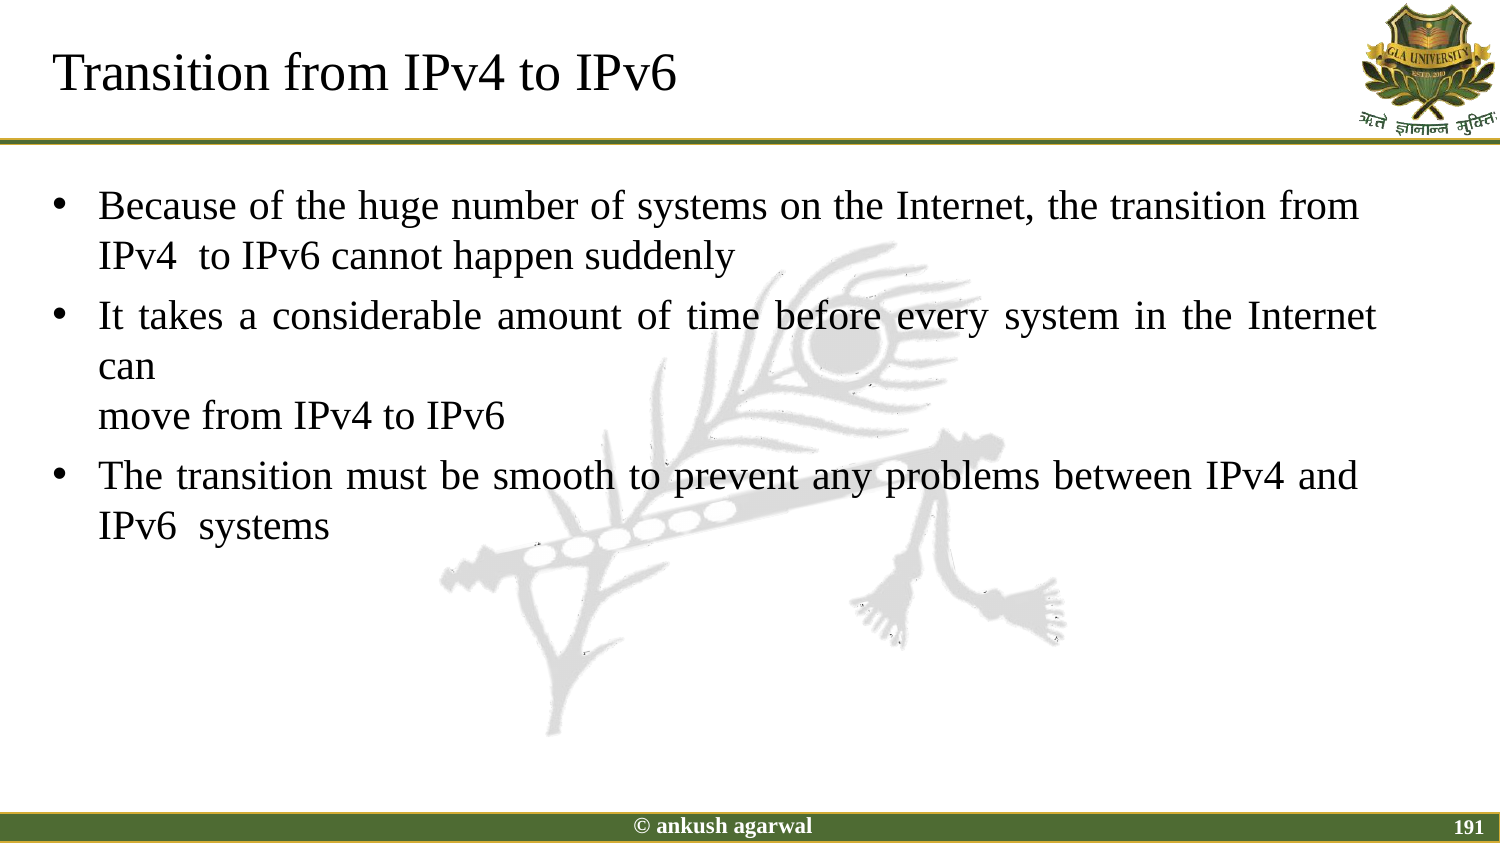

# Transition from IPv4 to IPv6
Because of the huge number of systems on the Internet, the transition from IPv4  to IPv6 cannot happen suddenly
It takes a considerable amount of time before every system in the Internet can
move from IPv4 to IPv6
The transition must be smooth to prevent any problems between IPv4 and IPv6  systems
© ankush agarwal
191